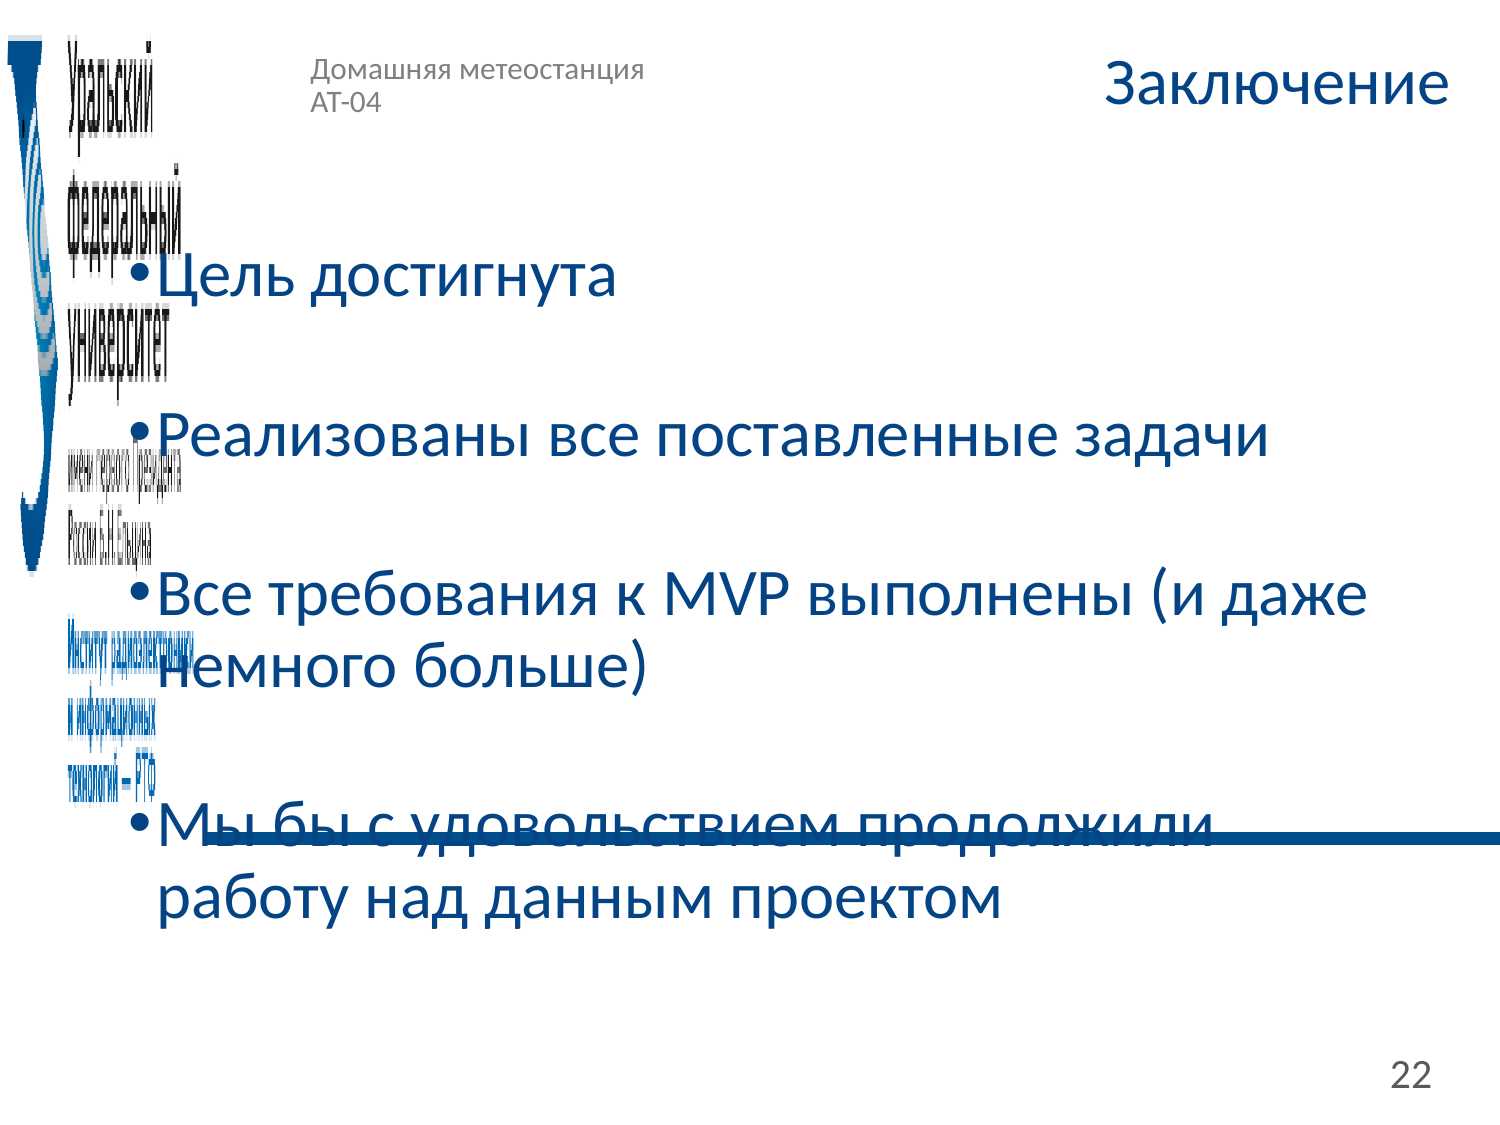

# Заключение
Домашняя метеостанция
АТ-04
Цель достигнута
Реализованы все поставленные задачи
Все требования к MVP выполнены (и даже немного больше)
Мы бы с удовольствием продолжили работу над данным проектом
22